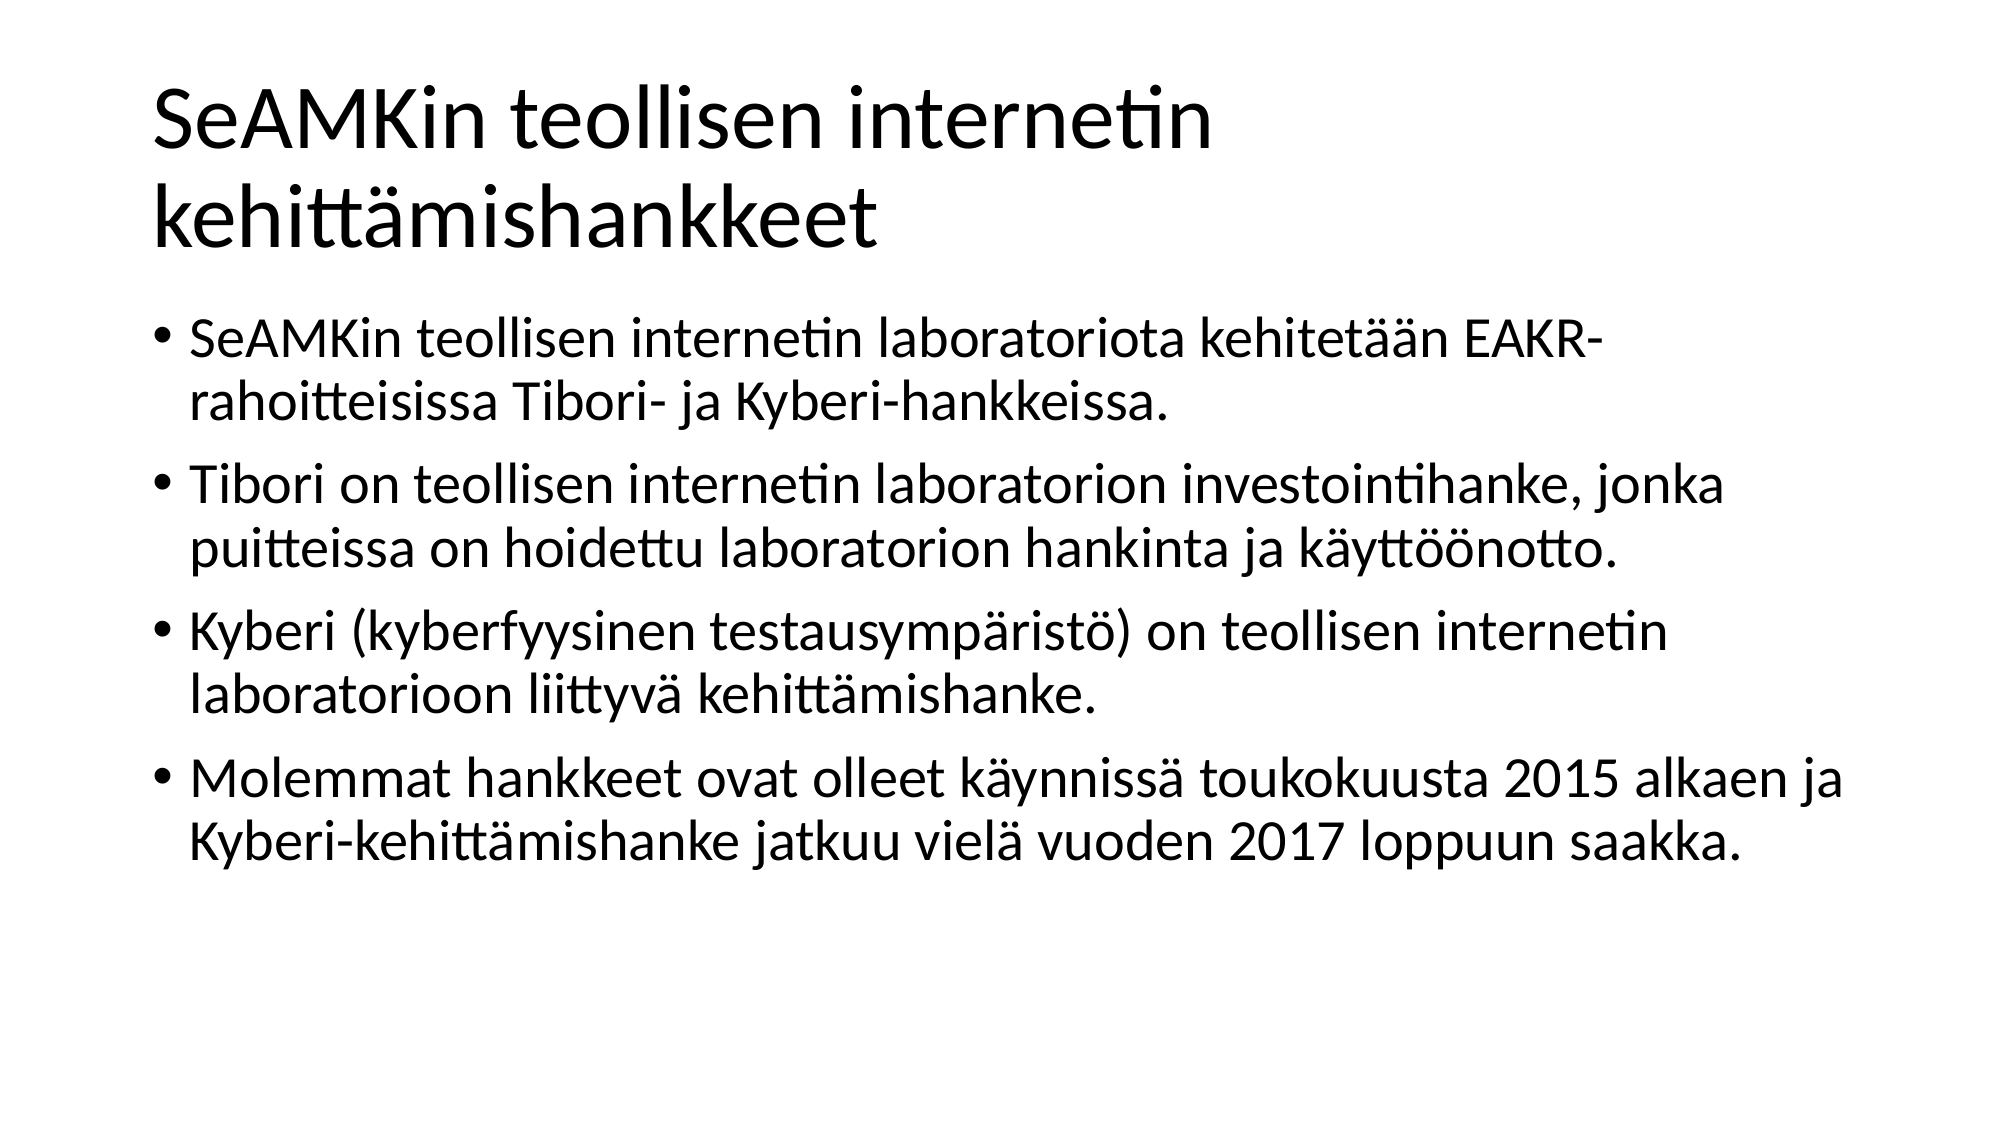

# SeAMKin teollisen internetin kehittämishankkeet
SeAMKin teollisen internetin laboratoriota kehitetään EAKR-rahoitteisissa Tibori- ja Kyberi-hankkeissa.
Tibori on teollisen internetin laboratorion investointihanke, jonka puitteissa on hoidettu laboratorion hankinta ja käyttöönotto.
Kyberi (kyberfyysinen testausympäristö) on teollisen internetin laboratorioon liittyvä kehittämishanke.
Molemmat hankkeet ovat olleet käynnissä toukokuusta 2015 alkaen ja Kyberi-kehittämishanke jatkuu vielä vuoden 2017 loppuun saakka.